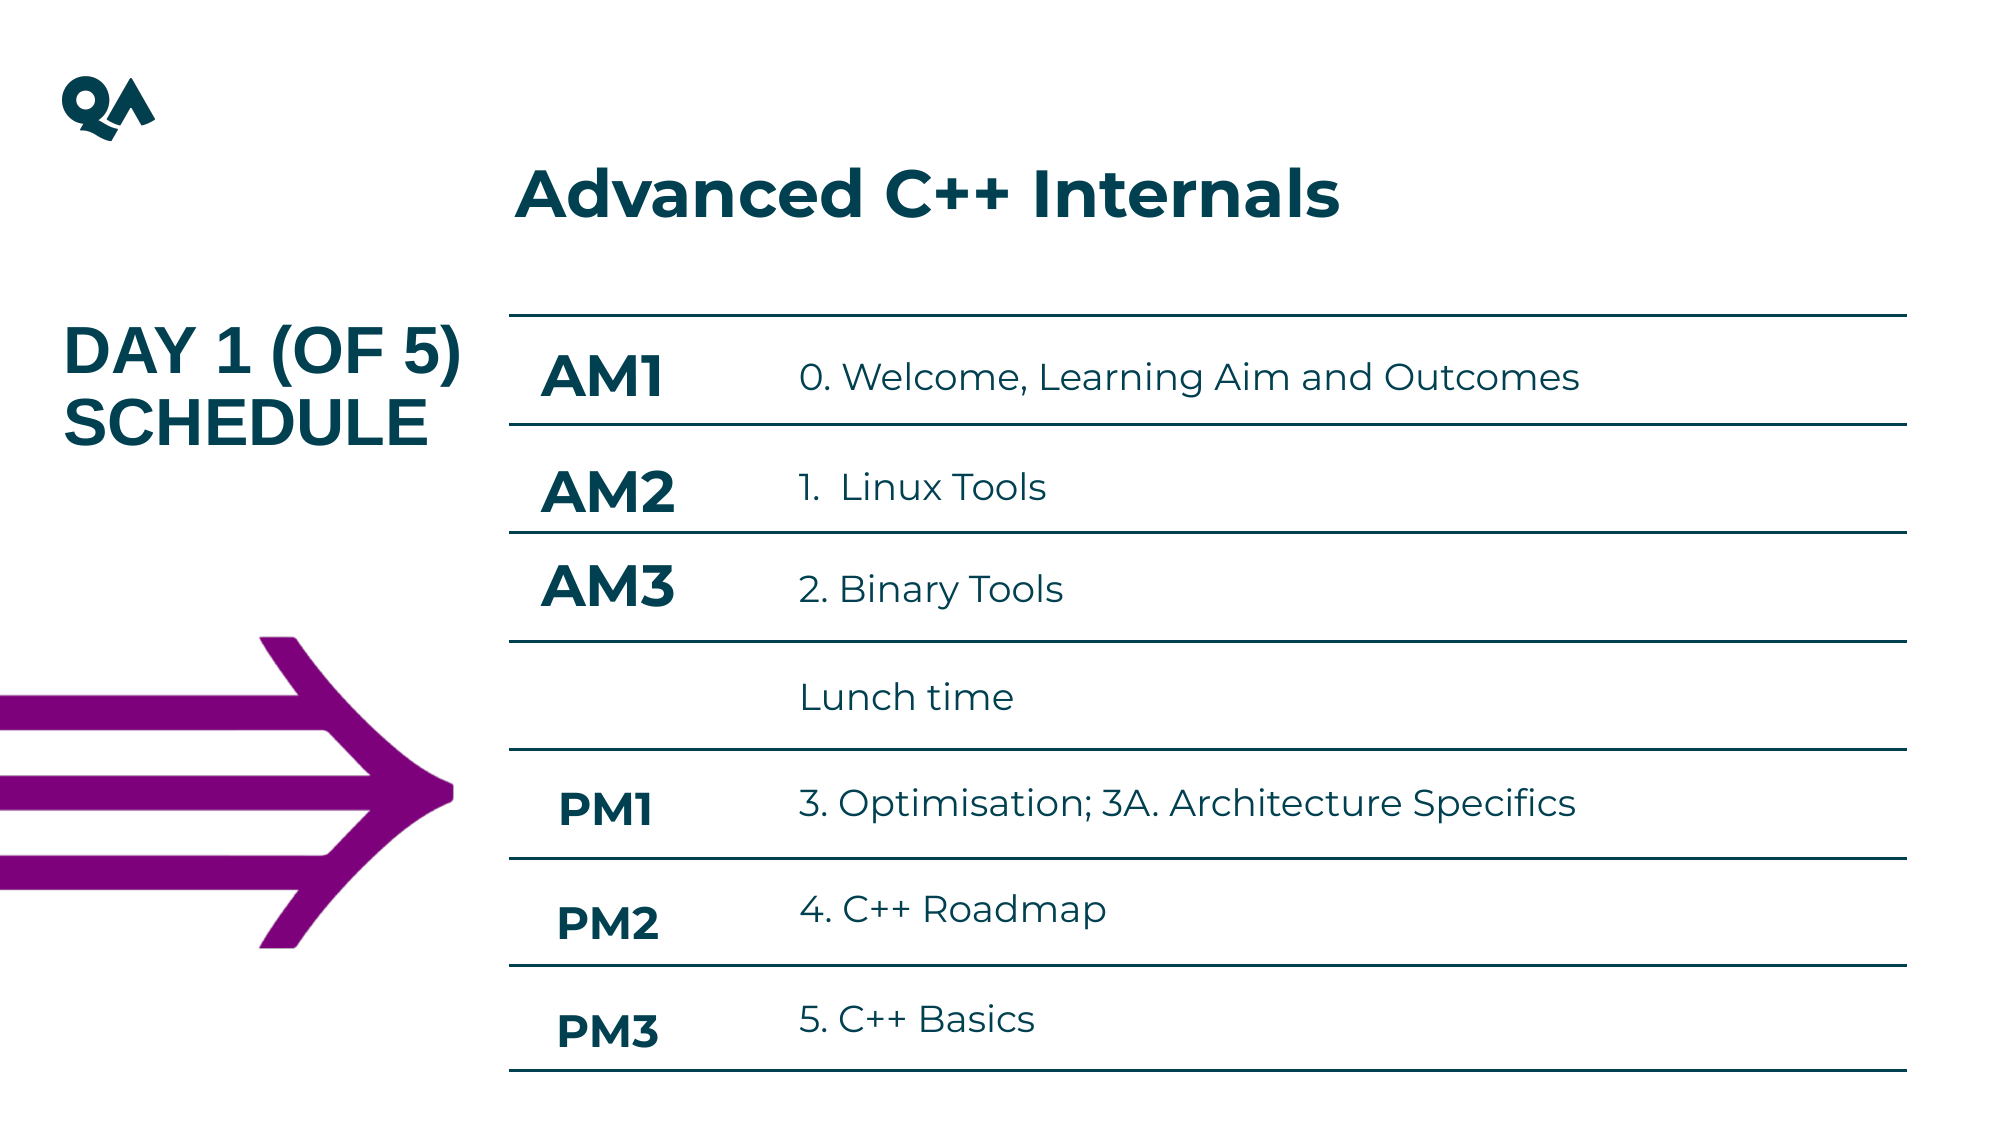

Advanced C++ Internals
Day 1 (of 5) schedule
AM1
0. Welcome, Learning Aim and Outcomes

AM2
1.  Linux Tools
AM3
2. Binary Tools
Lunch time
PM1
3. Optimisation; 3A. Architecture Specifics

4. C++ Roadmap

PM2
PM3
5. C++ Basics